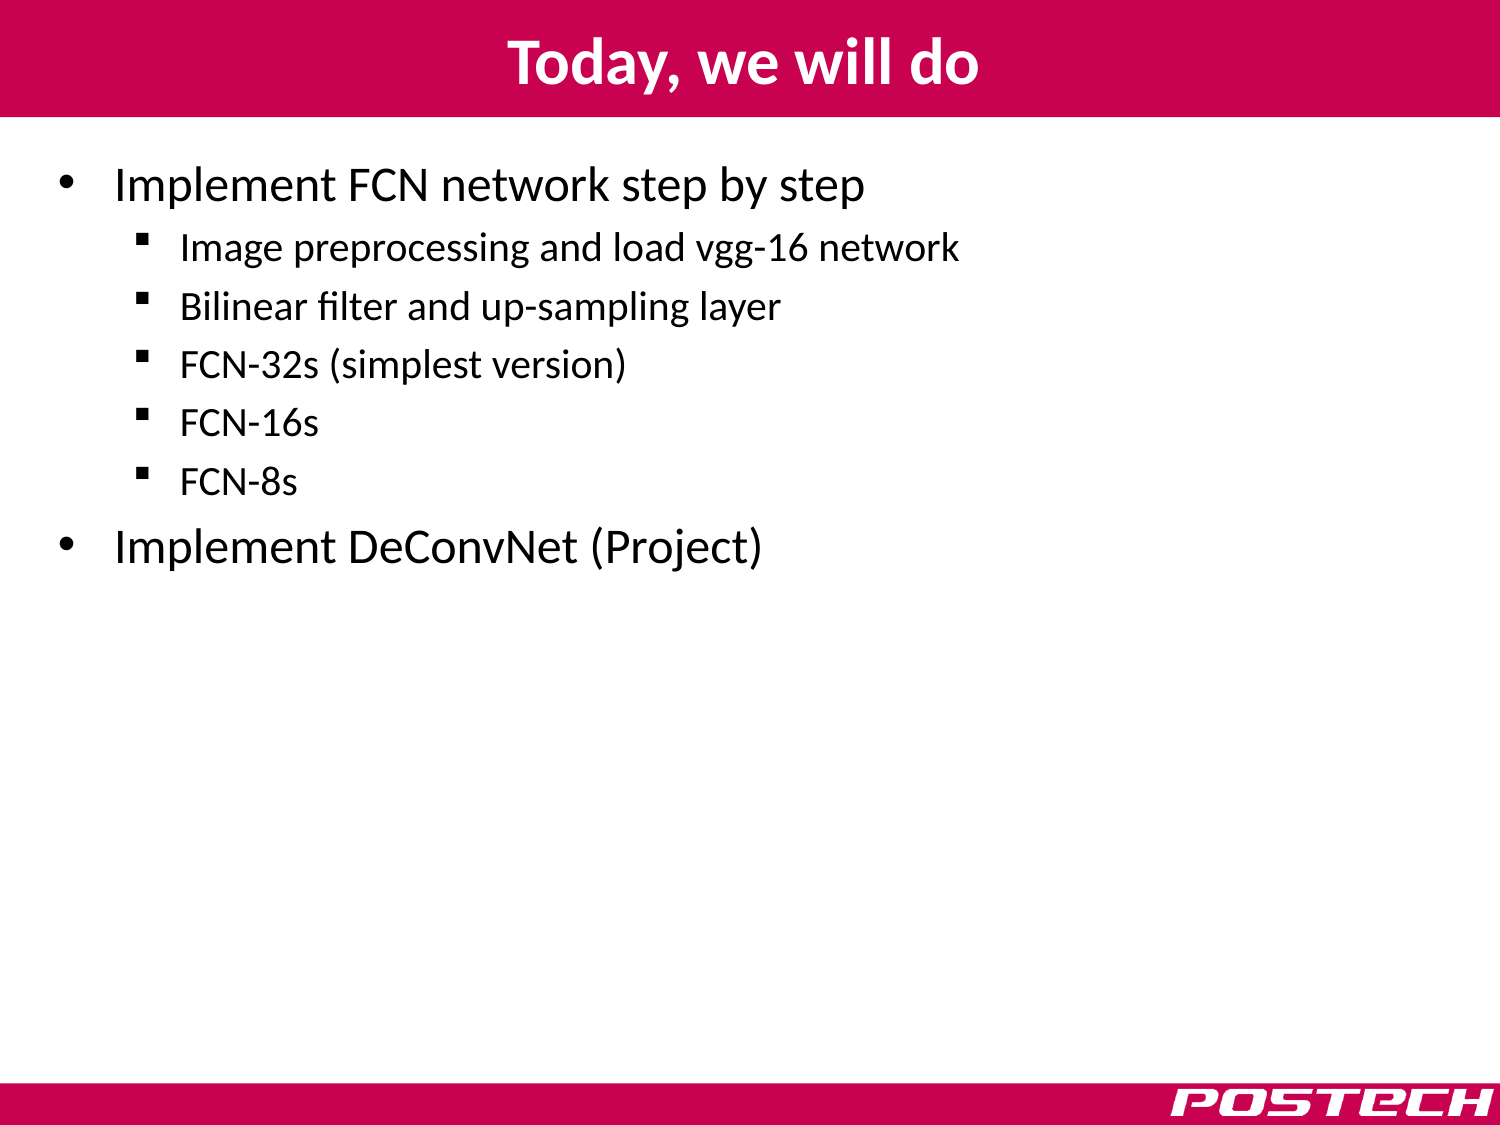

# Today, we will do
Implement FCN network step by step
Image preprocessing and load vgg-16 network
Bilinear filter and up-sampling layer
FCN-32s (simplest version)
FCN-16s
FCN-8s
Implement DeConvNet (Project)
2